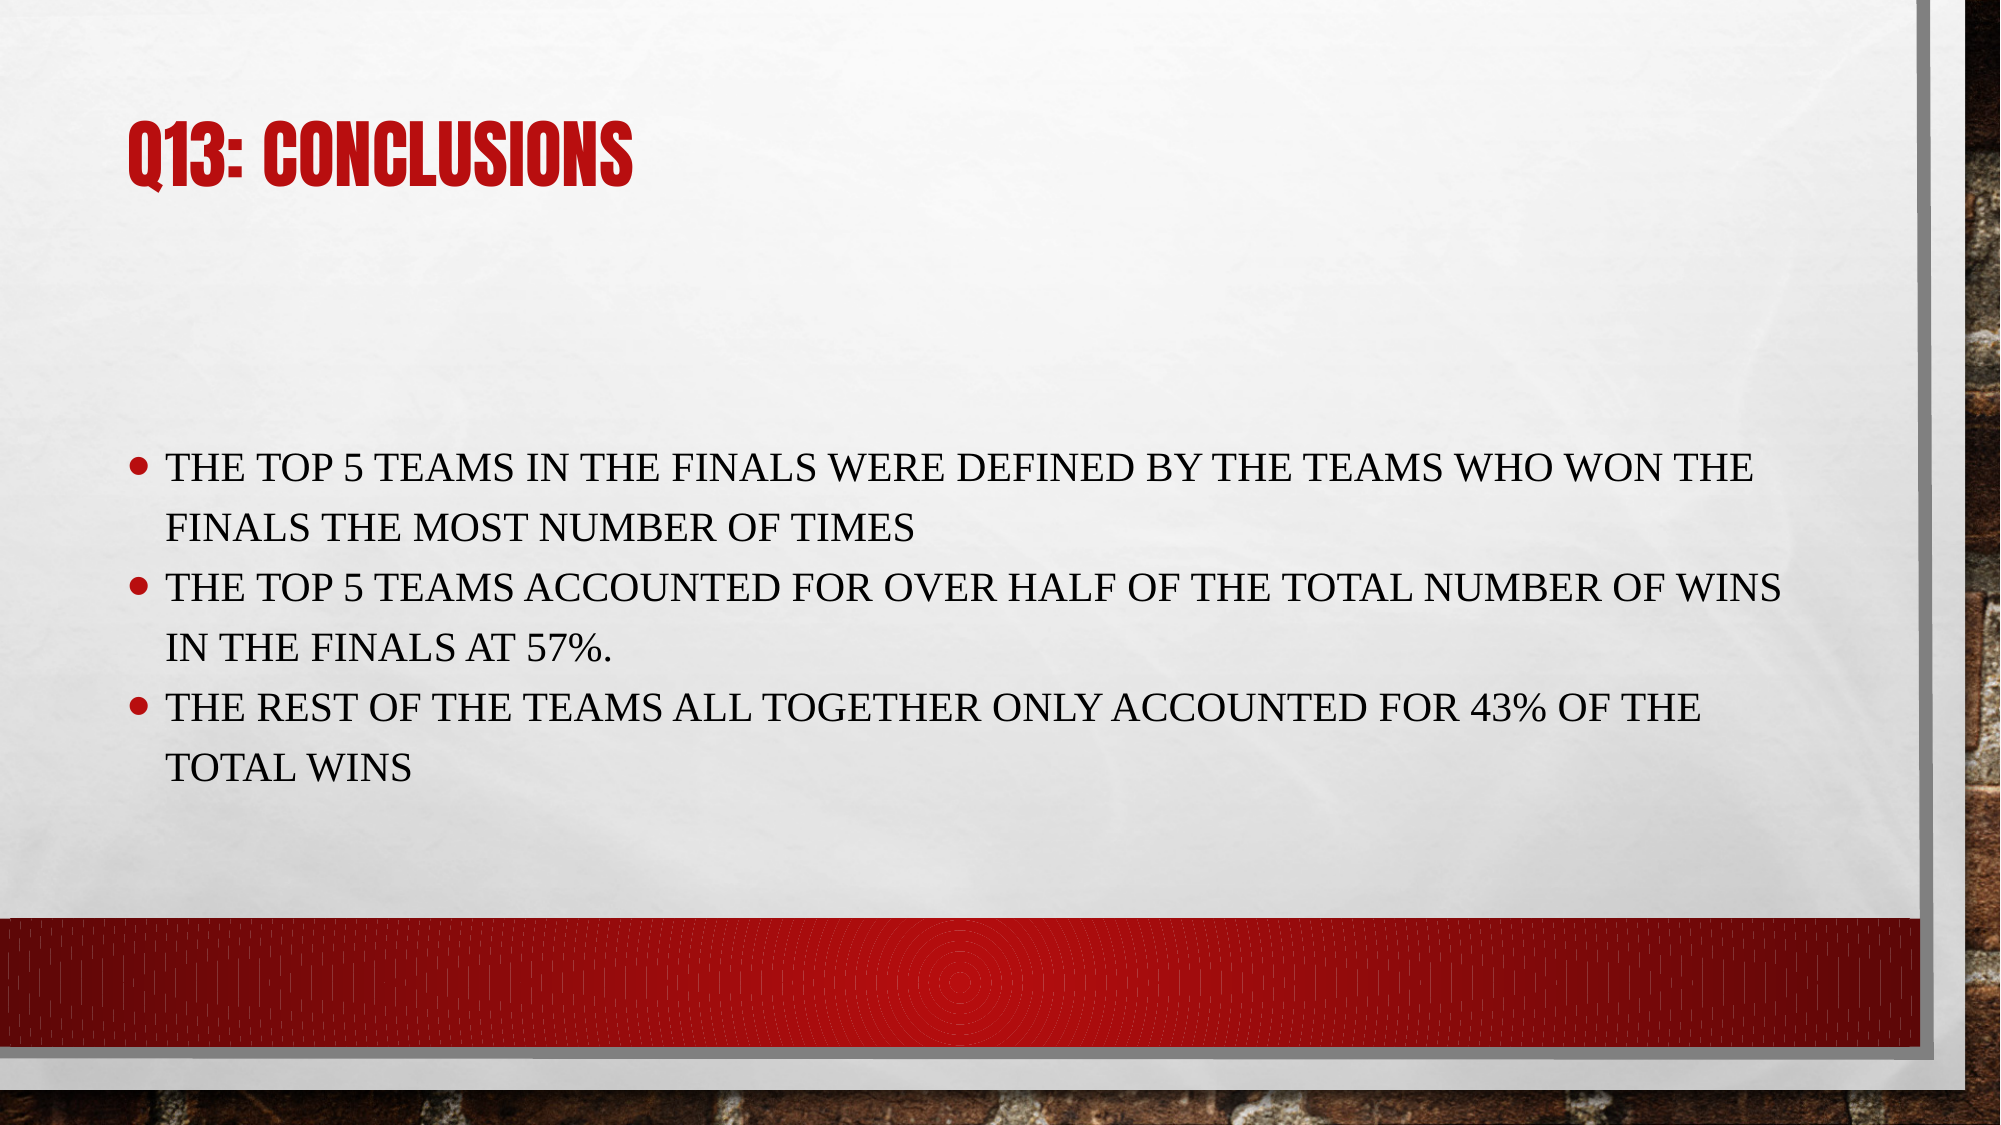

# Q13: conclusions
The top 5 teams in the finals were defined by the teams who won the finals the most number of times
The top 5 teams accounted for over half of the total number of wins in the finals at 57%.
The rest of the teams all together only accounted for 43% of the total wins